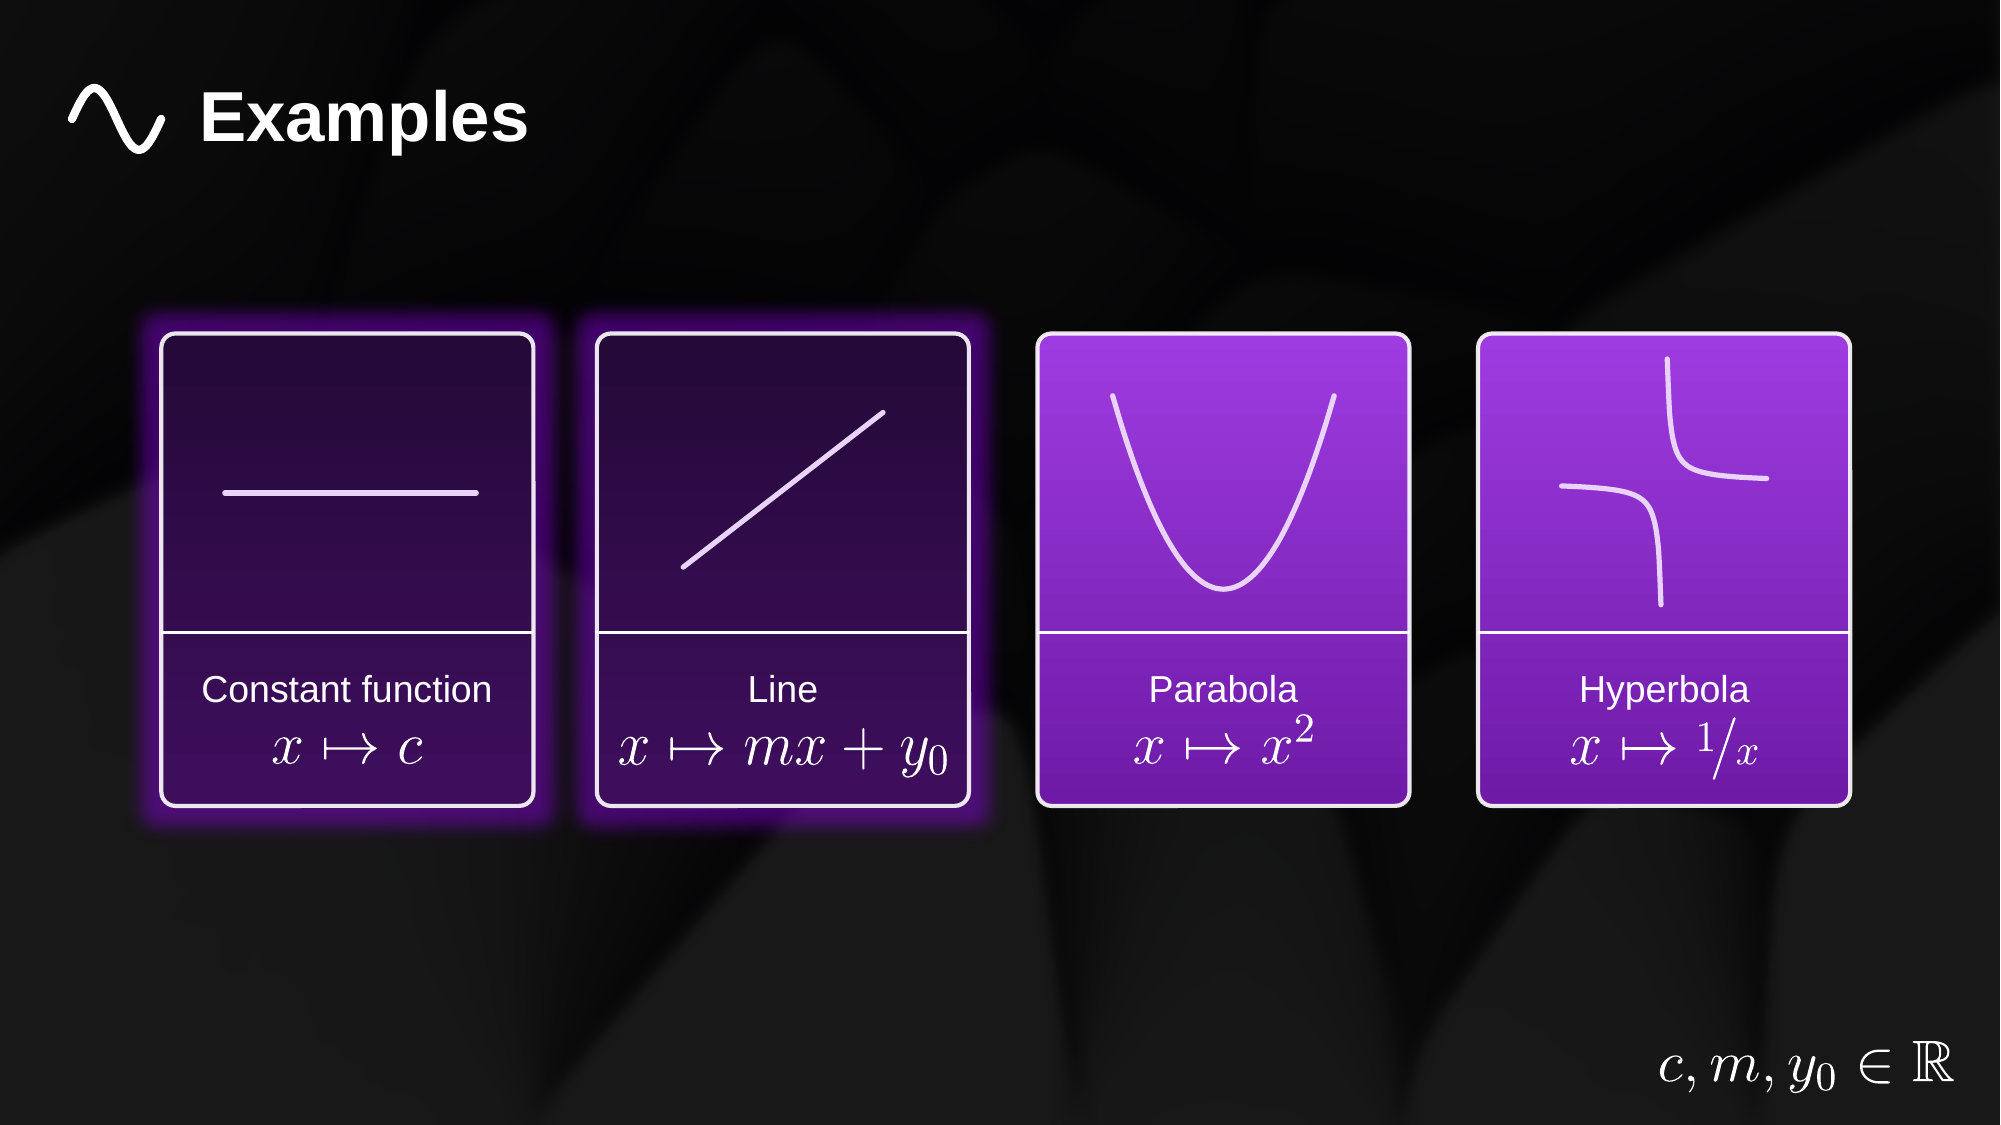

# Examples

Constant function

Line

Parabola

Hyperbola